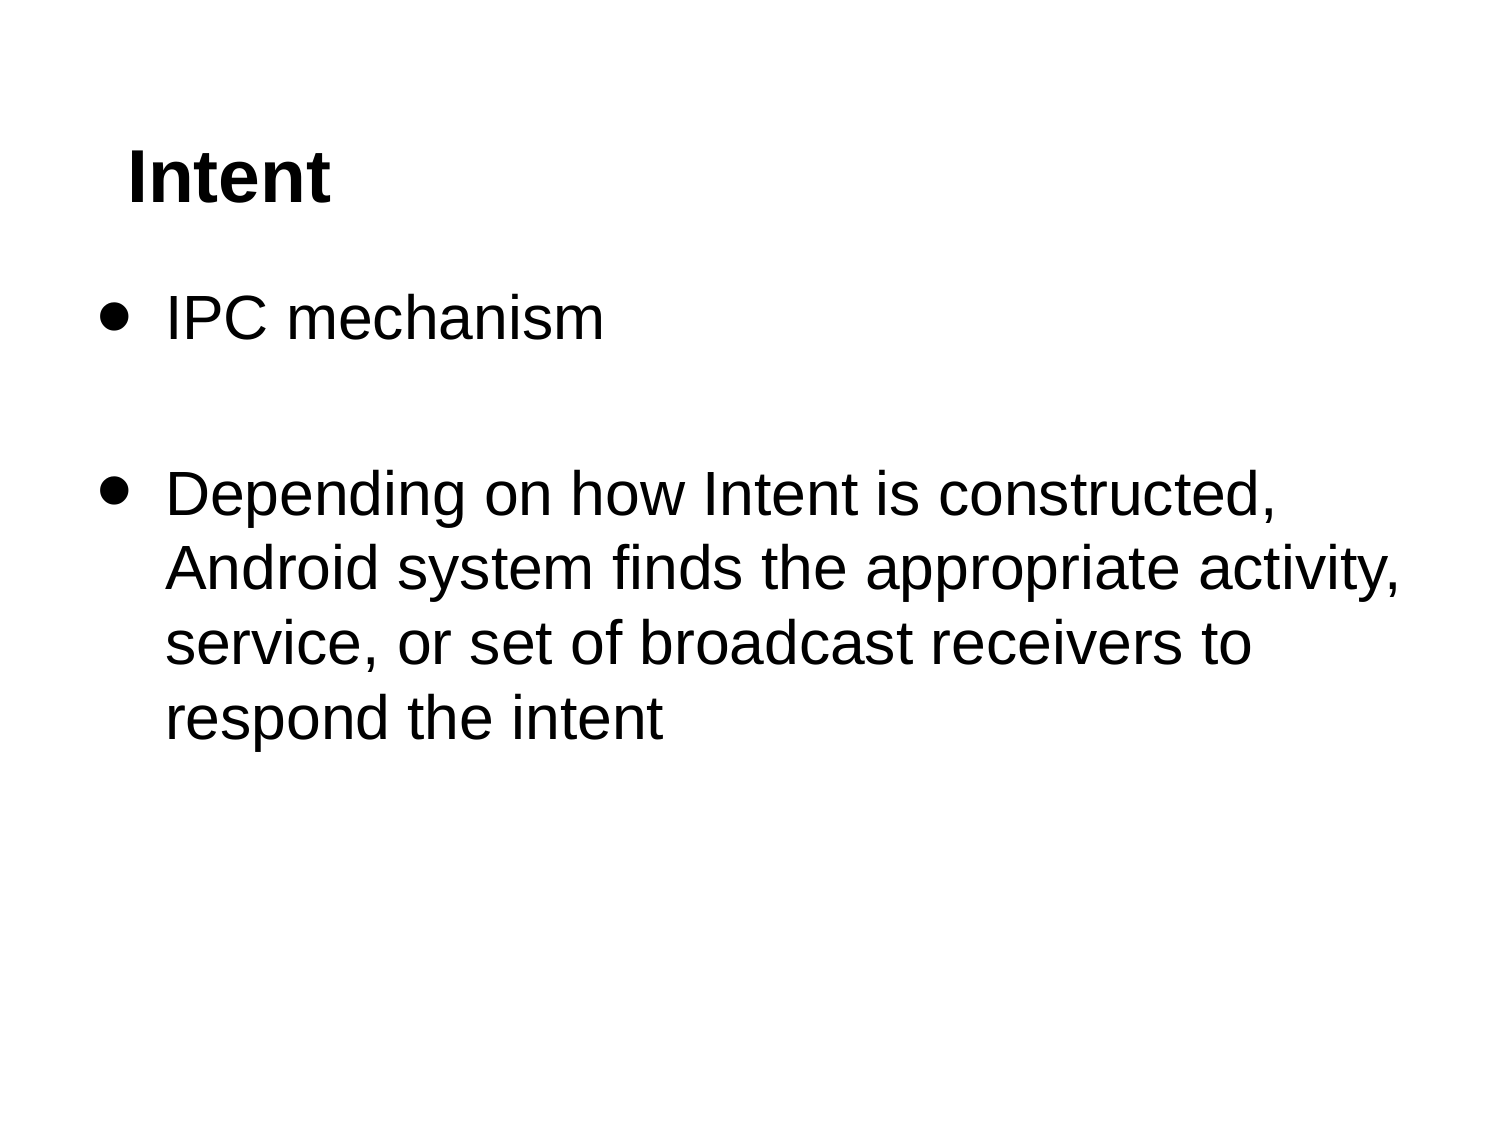

# Intent
IPC mechanism

Depending on how Intent is constructed, Android system finds the appropriate activity, service, or set of broadcast receivers to respond the intent